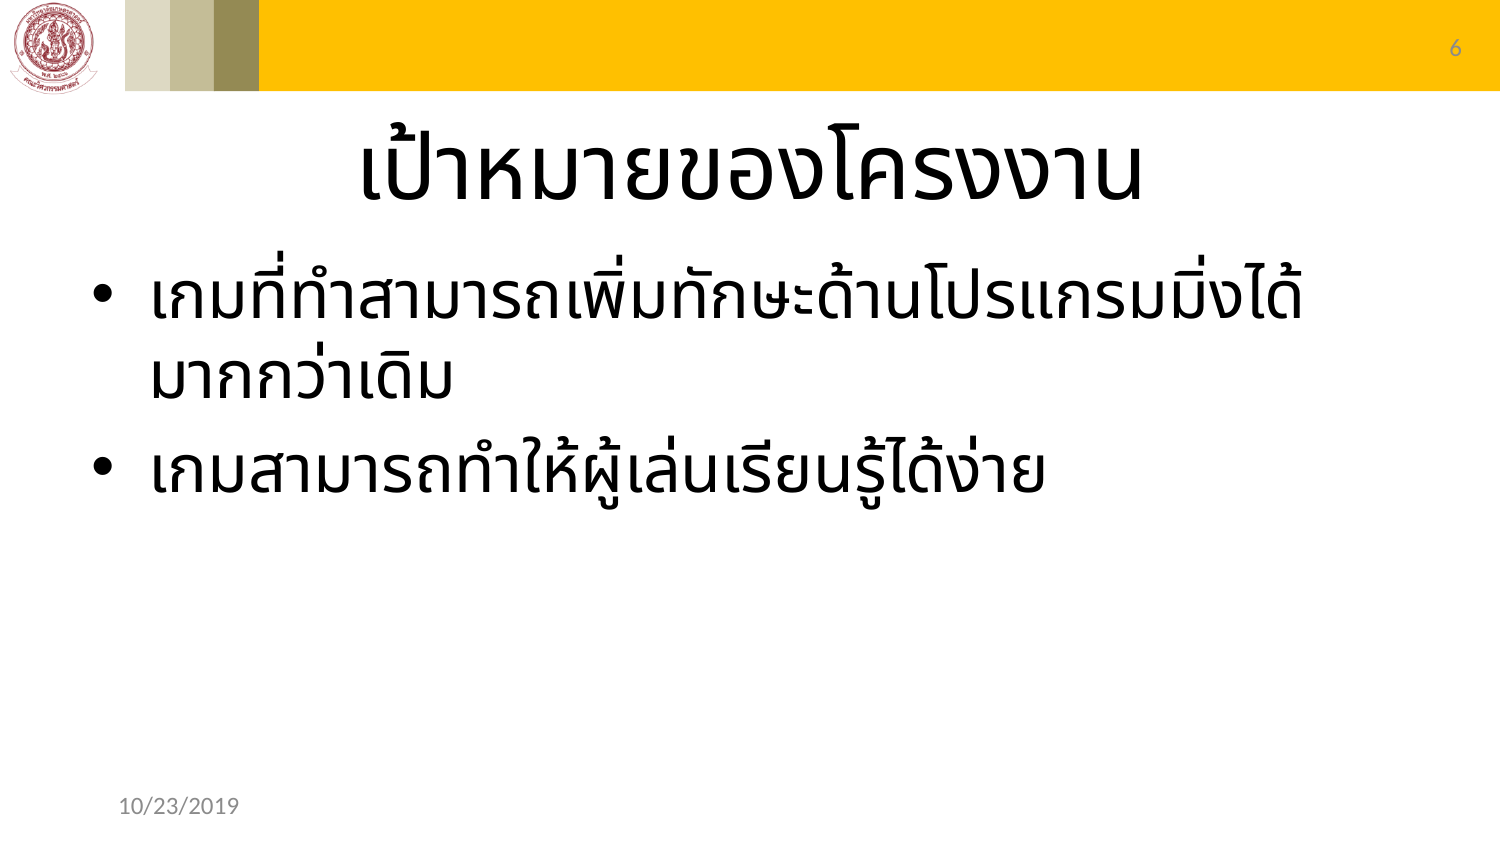

6
# เป้าหมายของโครงงาน
เกมที่ทำสามารถเพิ่มทักษะด้านโปรแกรมมิ่งได้มากกว่าเดิม
เกมสามารถทำให้ผู้เล่นเรียนรู้ได้ง่าย
10/23/2019